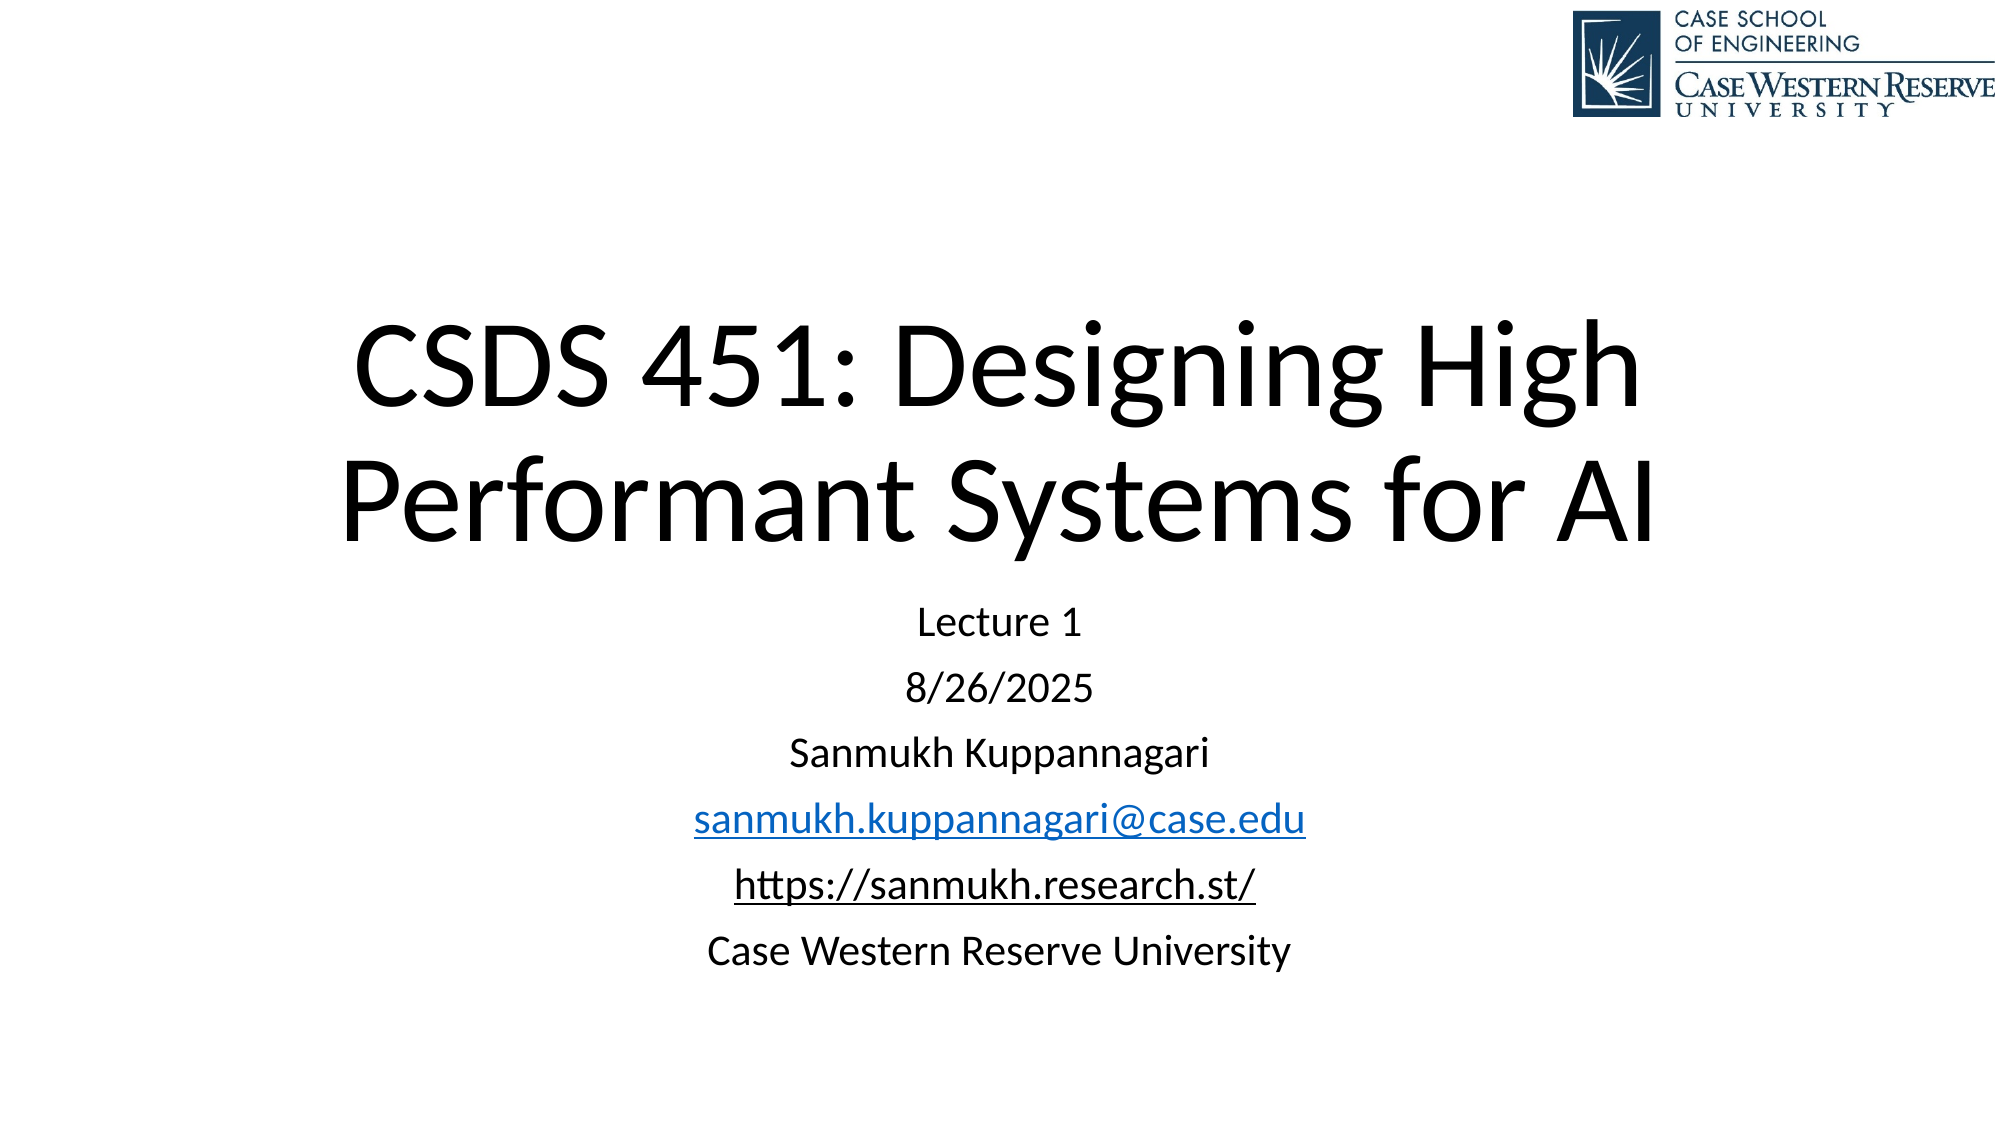

# CSDS 451: Designing High Performant Systems for AI
Lecture 1
8/26/2025
Sanmukh Kuppannagari
sanmukh.kuppannagari@case.edu
https://sanmukh.research.st/
Case Western Reserve University